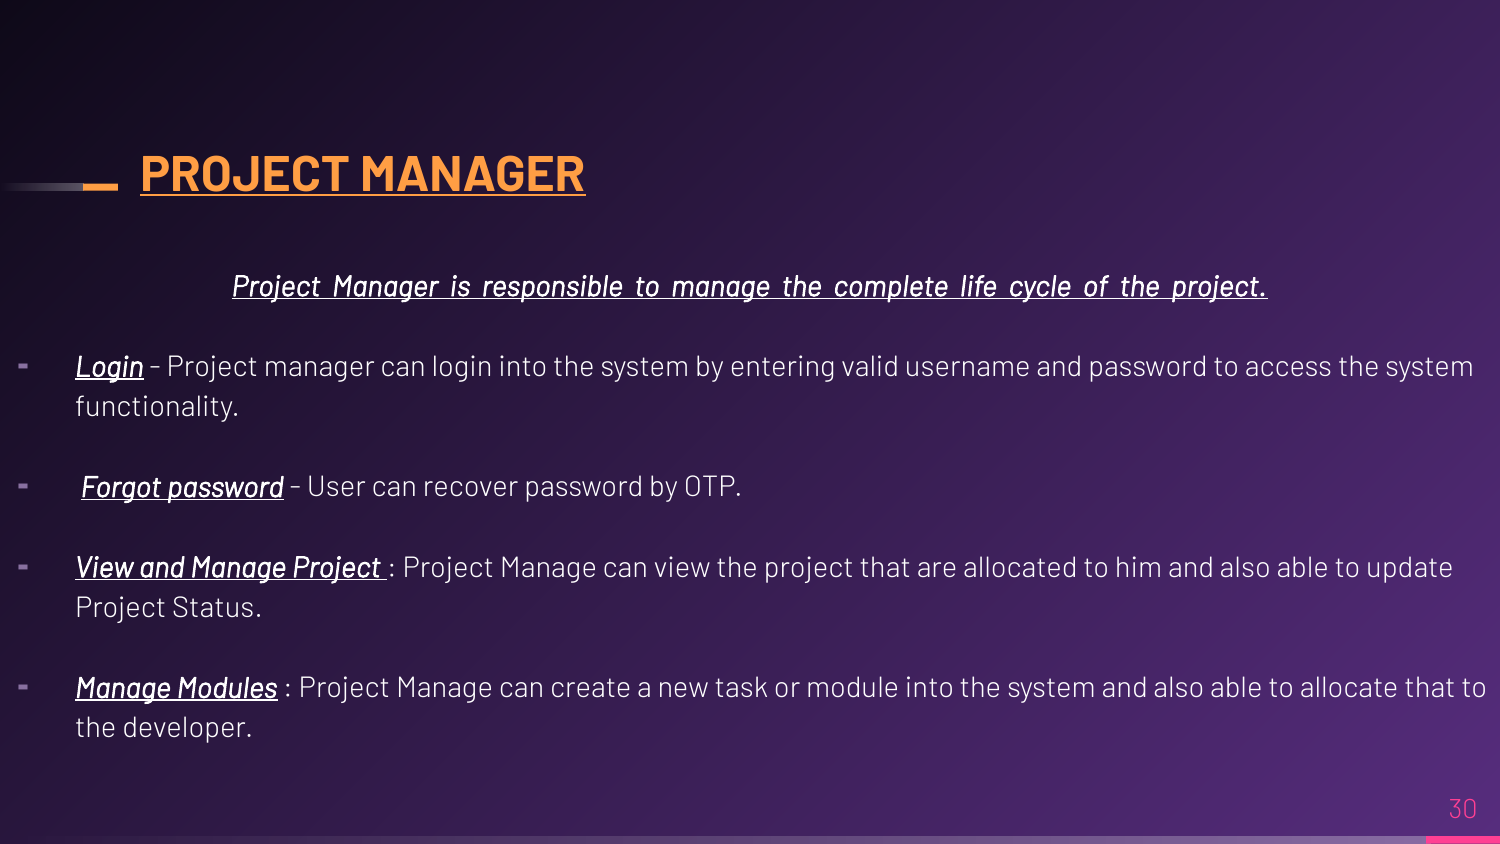

# PROJECT MANAGER
Project  Manager  is  responsible  to  manage  the  complete  life  cycle  of  the  project.

Login - Project manager can login into the system by entering valid username and password to access the system functionality.

 Forgot password - User can recover password by OTP.

View and Manage Project : Project Manage can view the project that are allocated to him and also able to update Project Status.

Manage Modules : Project Manage can create a new task or module into the system and also able to allocate that to the developer.

30